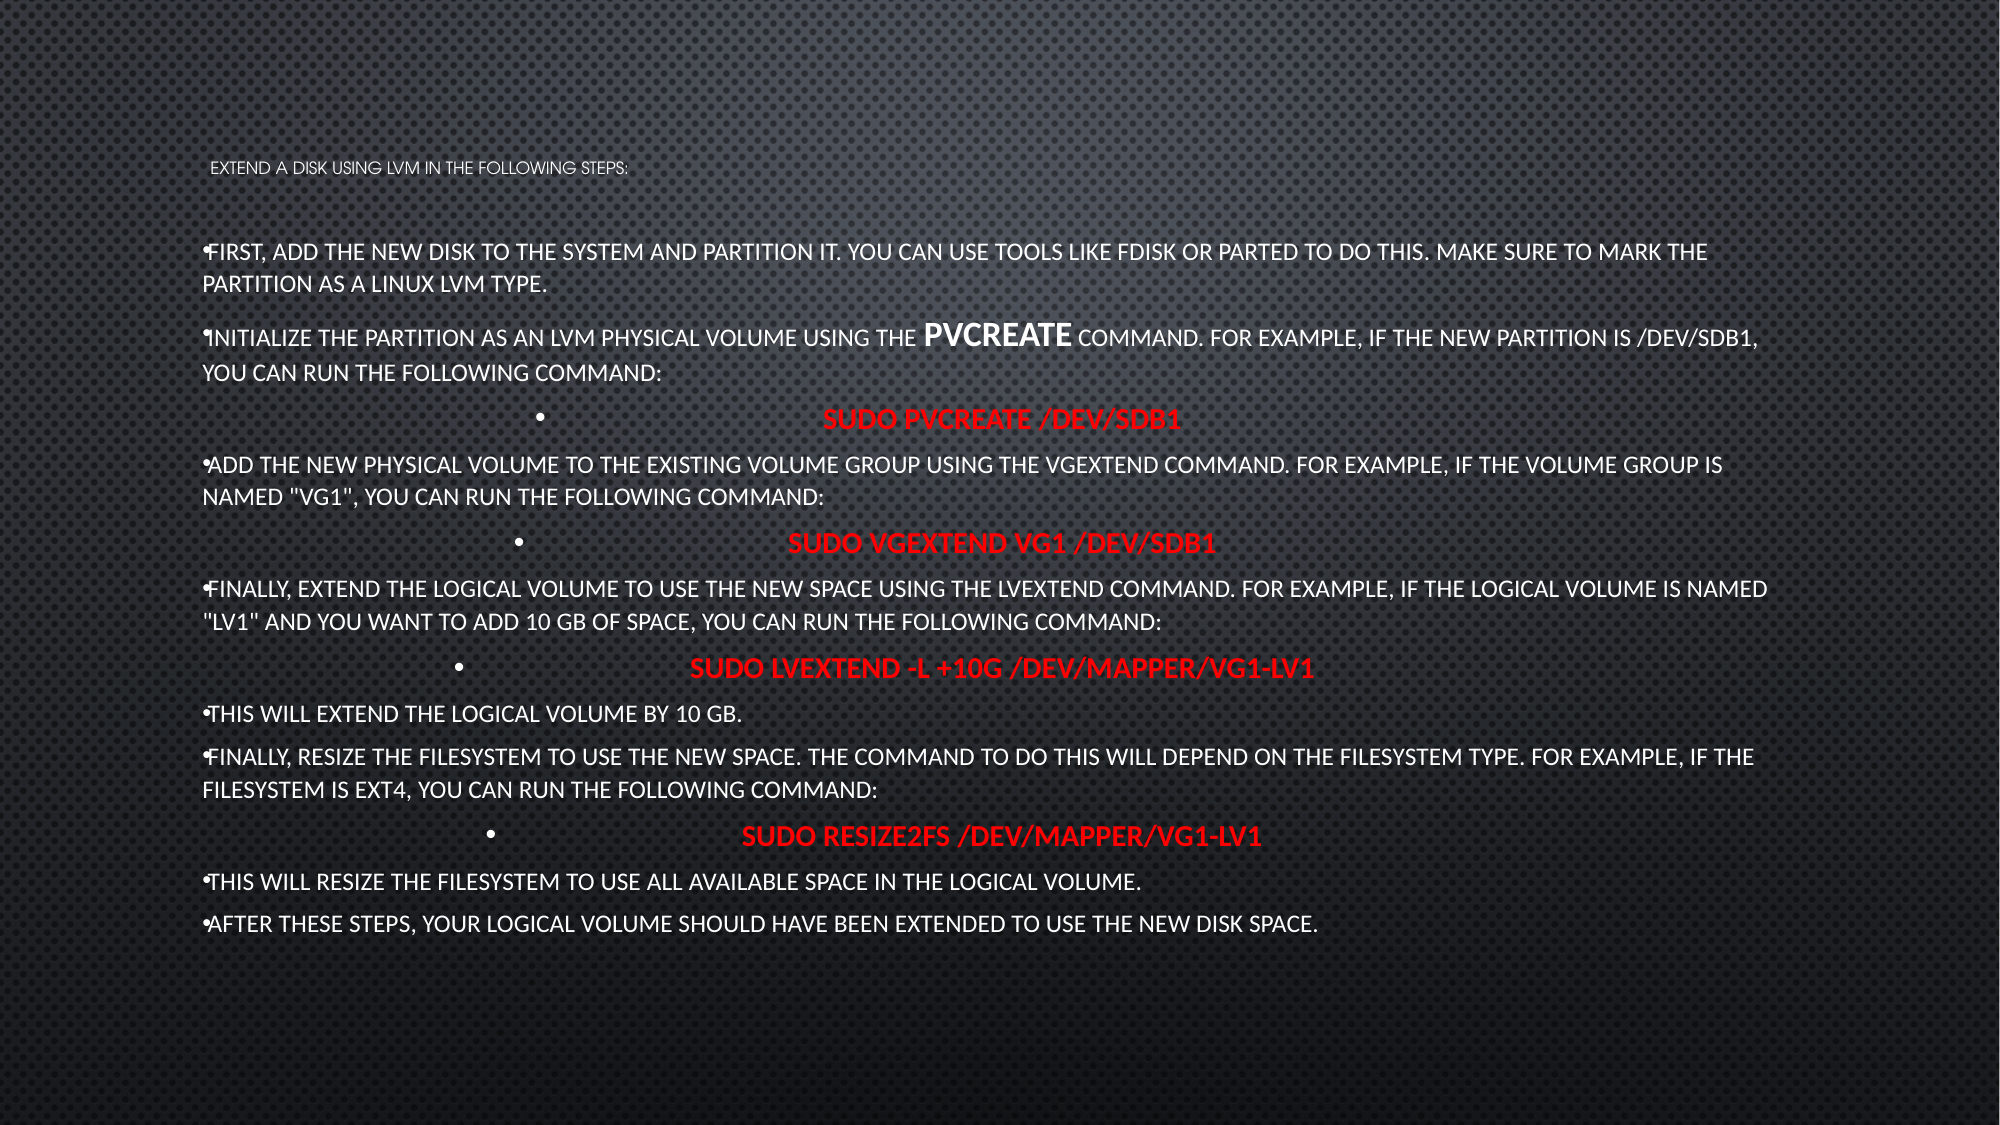

# extend a disk using LVM in the following steps:
First, add the new disk to the system and partition it. You can use tools like fdisk or parted to do this. Make sure to mark the partition as a Linux LVM type.
Initialize the partition as an LVM physical volume using the pvcreate command. For example, if the new partition is /dev/sdb1, you can run the following command:
sudo pvcreate /dev/sdb1
Add the new physical volume to the existing volume group using the vgextend command. For example, if the volume group is named "vg1", you can run the following command:
sudo vgextend vg1 /dev/sdb1
Finally, extend the logical volume to use the new space using the lvextend command. For example, if the logical volume is named "lv1" and you want to add 10 GB of space, you can run the following command:
sudo lvextend -L +10G /dev/mapper/vg1-lv1
This will extend the logical volume by 10 GB.
Finally, resize the filesystem to use the new space. The command to do this will depend on the filesystem type. For example, if the filesystem is ext4, you can run the following command:
sudo resize2fs /dev/mapper/vg1-lv1
This will resize the filesystem to use all available space in the logical volume.
After these steps, your logical volume should have been extended to use the new disk space.